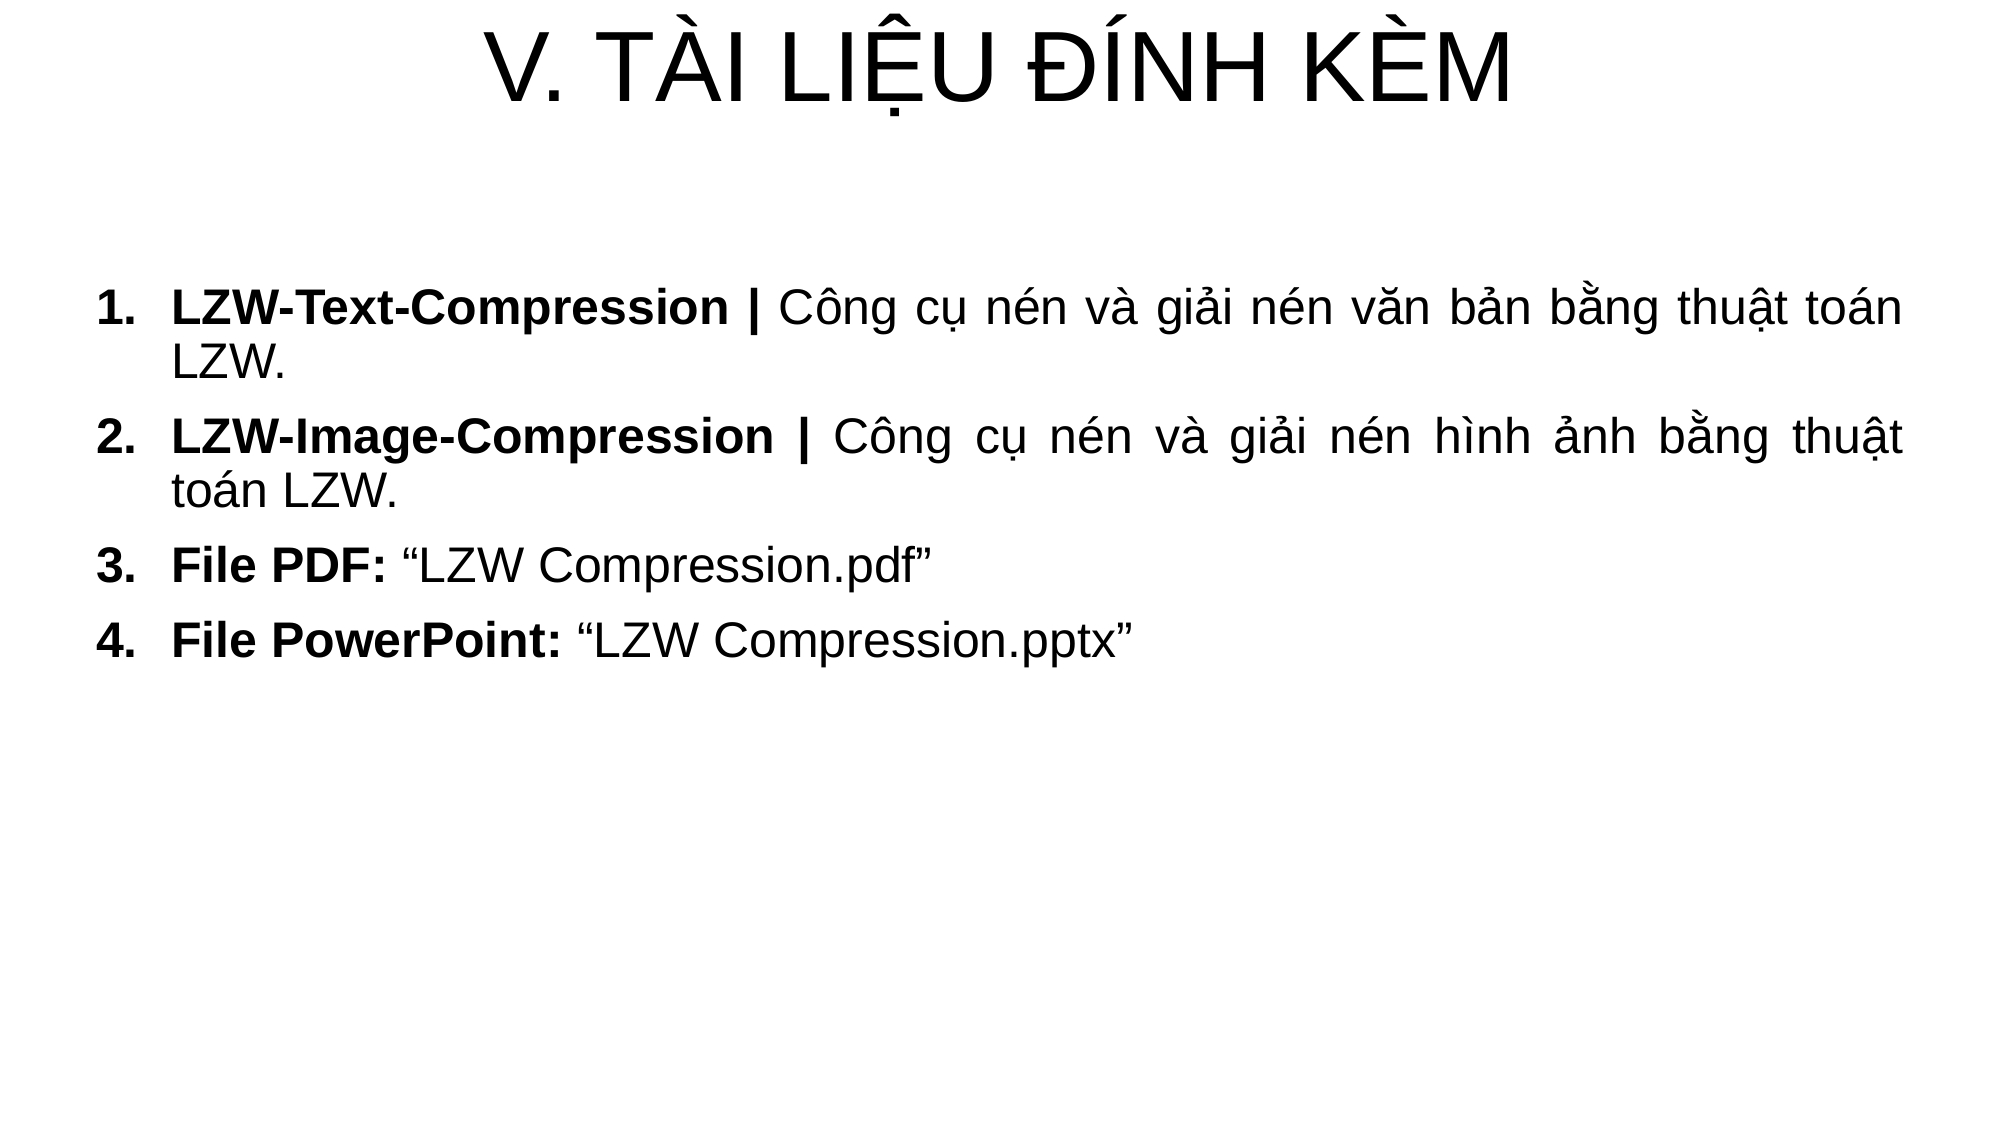

# V. TÀI LIỆU ĐÍNH KÈM
LZW-Text-Compression | Công cụ nén và giải nén văn bản bằng thuật toán LZW.
LZW-Image-Compression | Công cụ nén và giải nén hình ảnh bằng thuật toán LZW.
File PDF: “LZW Compression.pdf”
File PowerPoint: “LZW Compression.pptx”